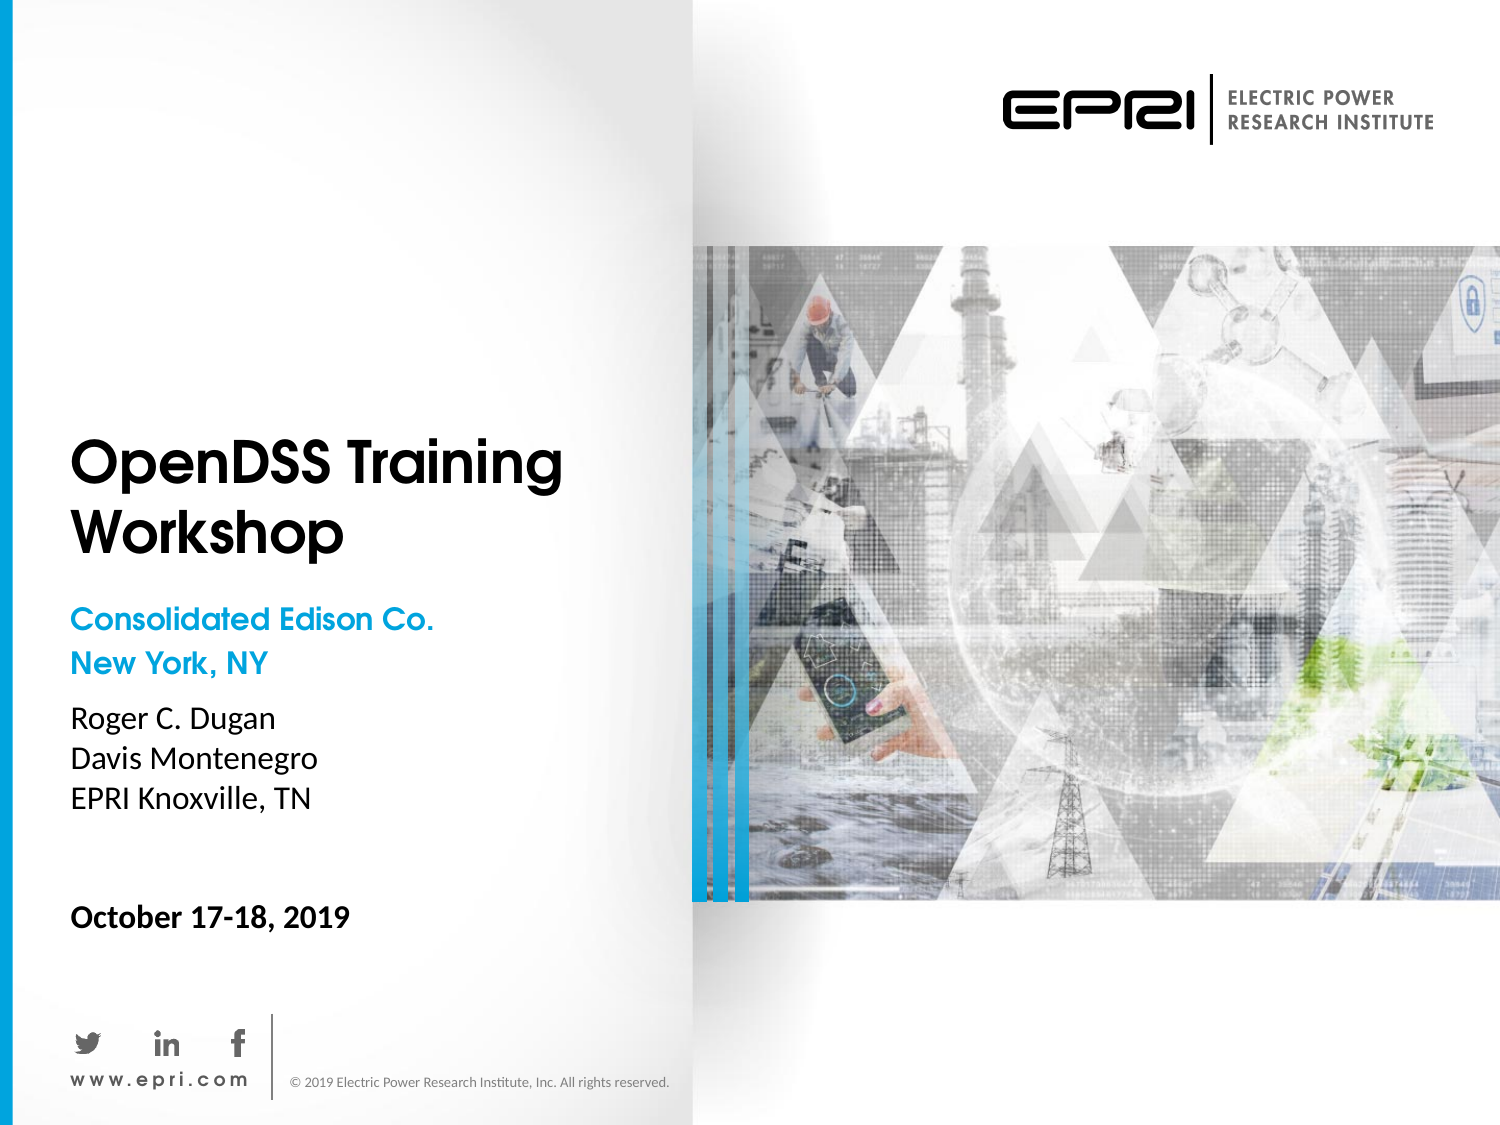

# OpenDSS Training Workshop
Consolidated Edison Co.
New York, NY
Roger C. Dugan
Davis Montenegro
EPRI Knoxville, TN

October 17-18, 2019